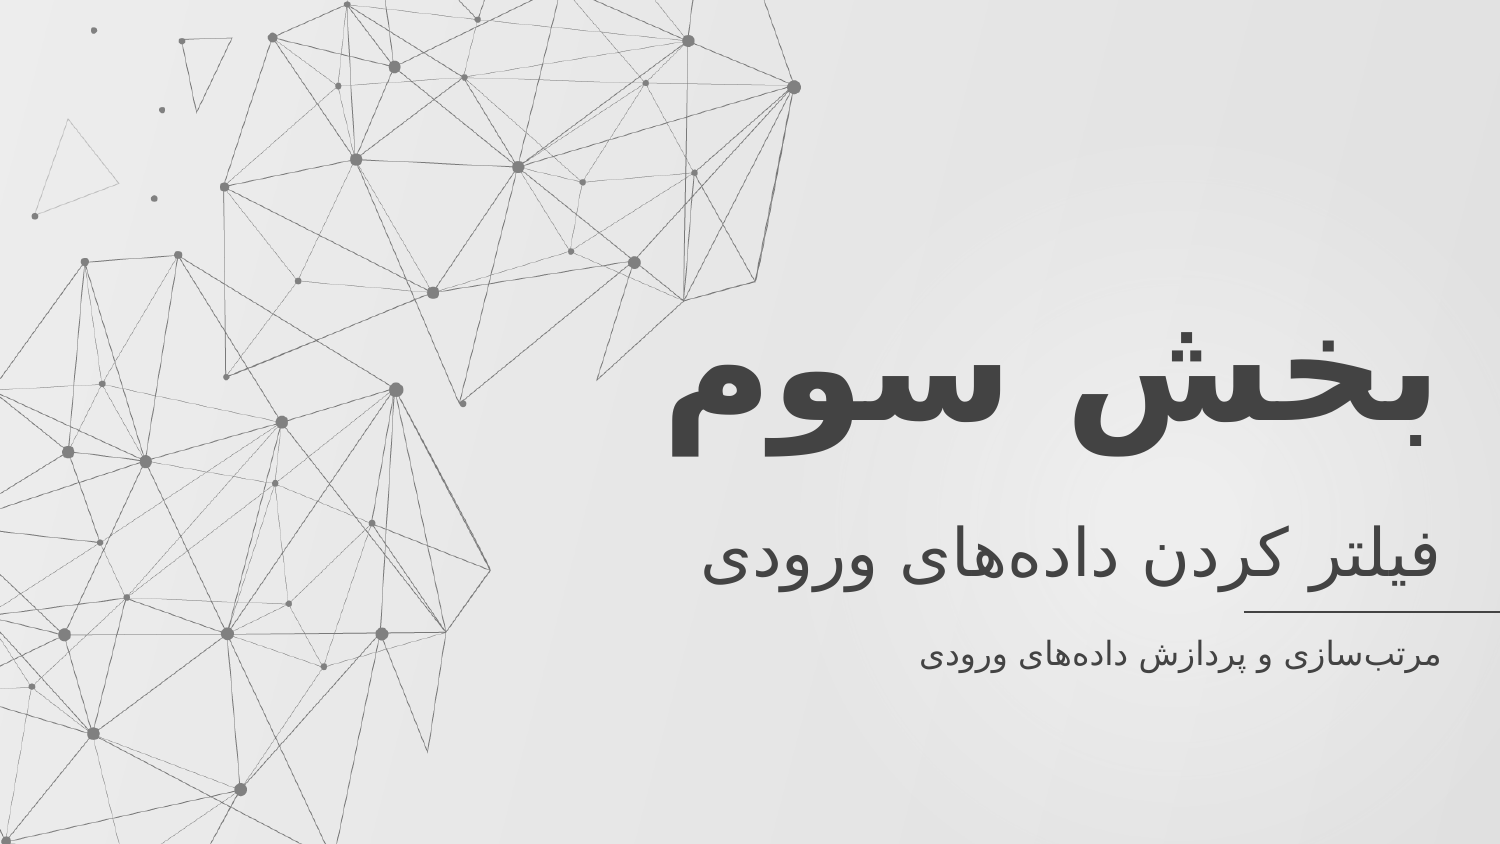

بخش سوم
# فیلتر کردن داده‌های ورودی
مرتب‌سازی و پردازش داده‌های ورودی